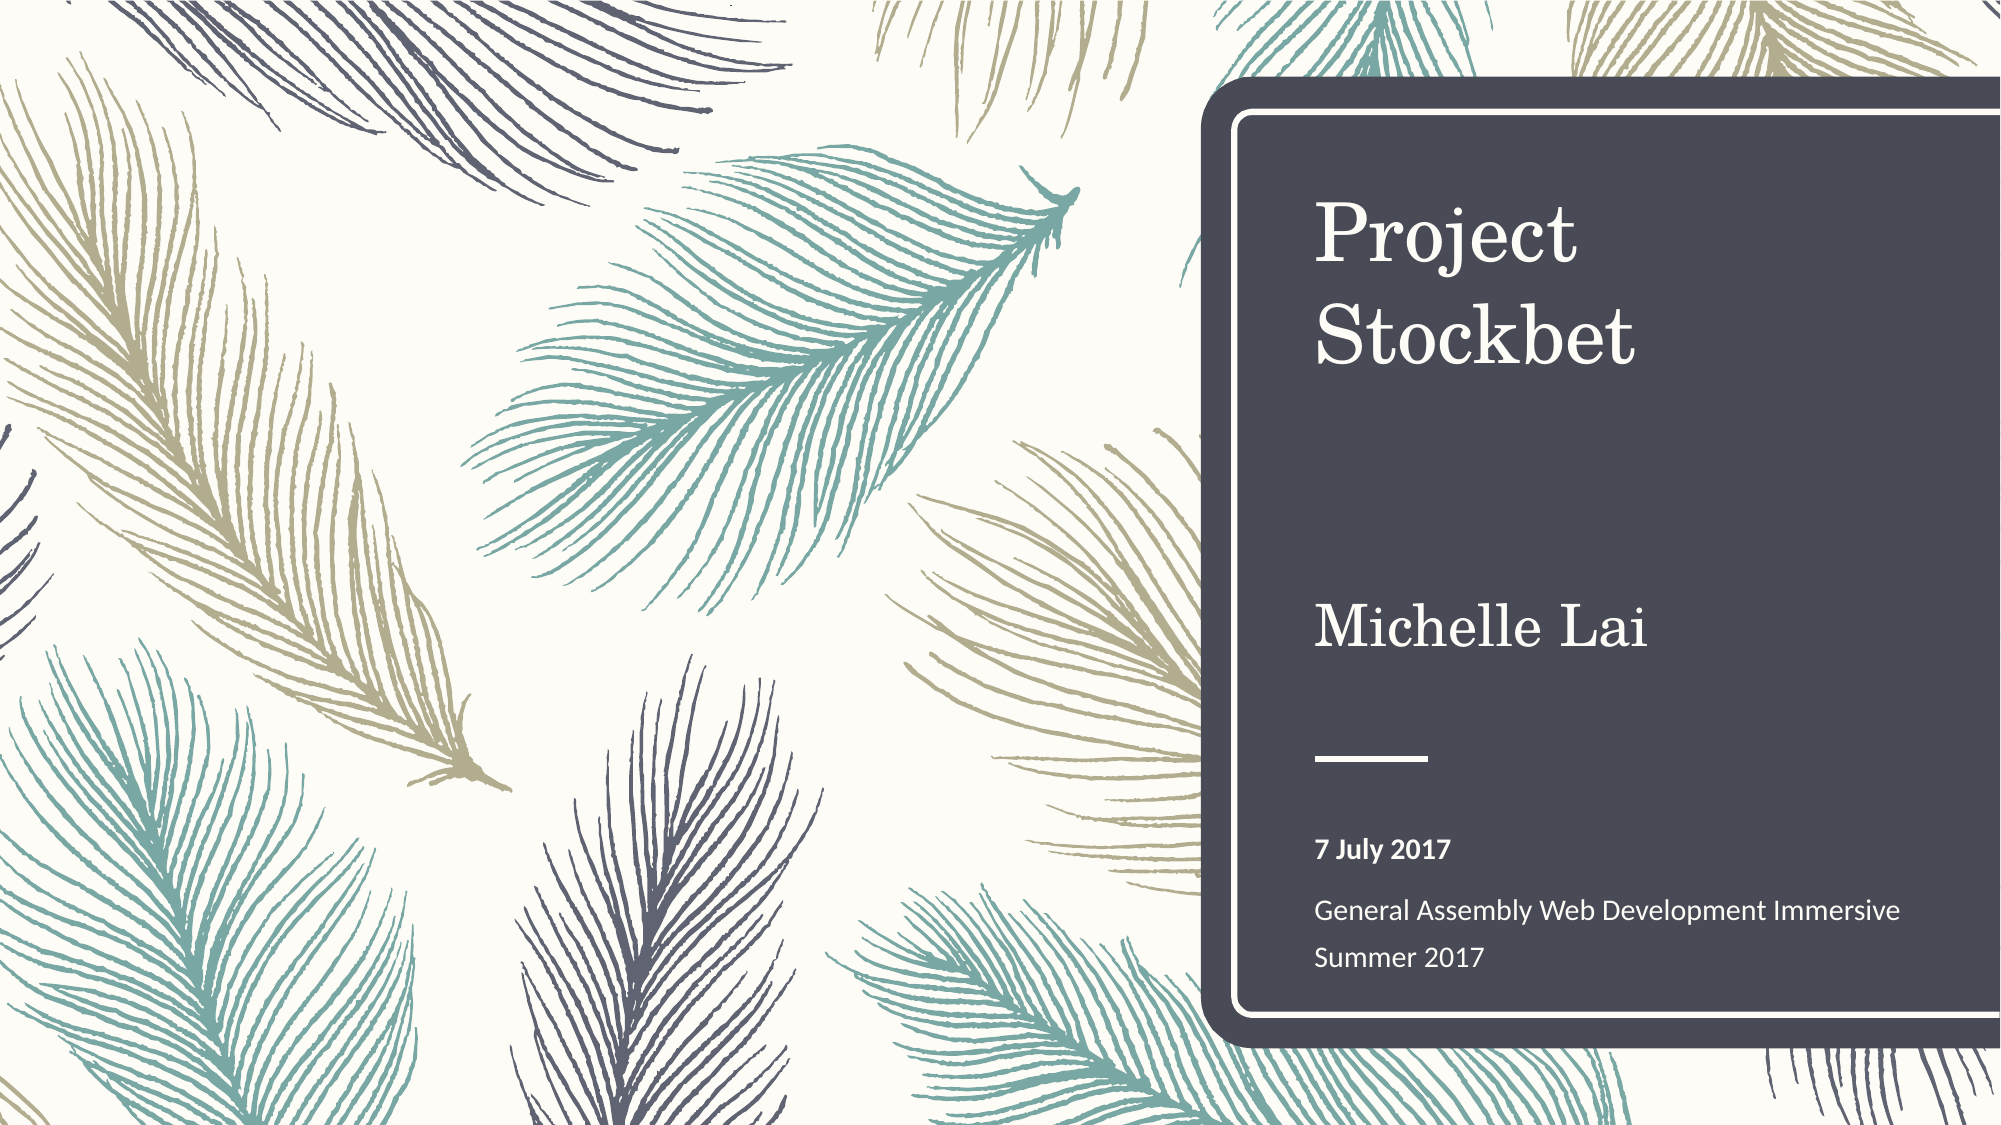

# Project Stockbet Michelle Lai
7 July 2017
General Assembly Web Development Immersive Summer 2017